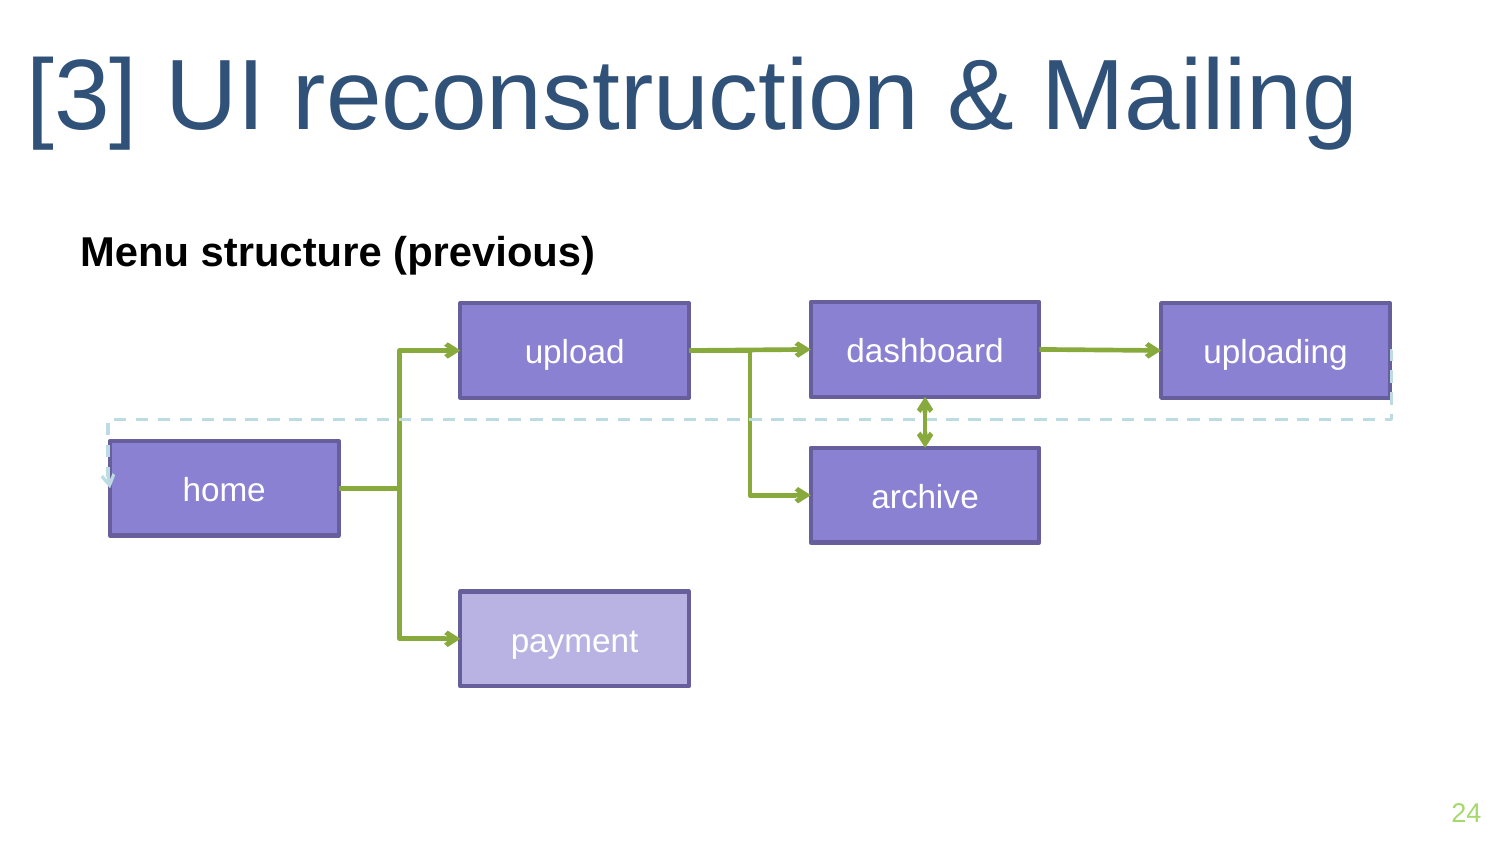

[3] UI reconstruction & Mailing
Menu structure (previous)
dashboard
upload
uploading
home
archive
payment
24